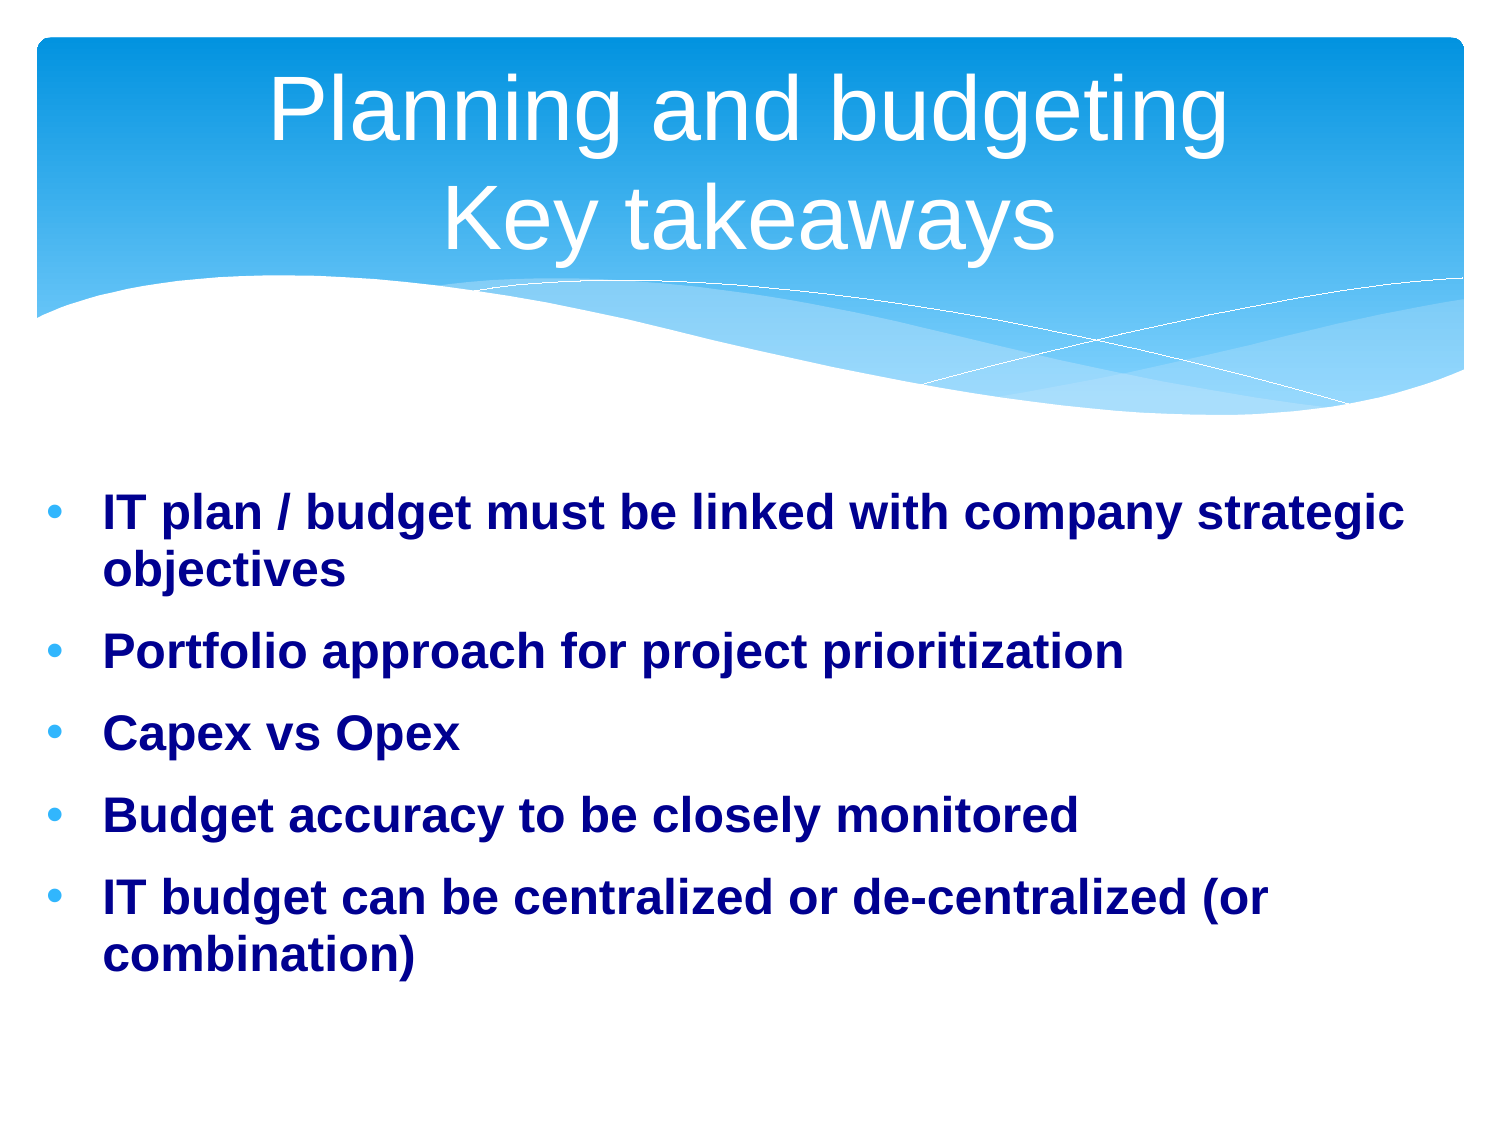

# Planning and budgeting Key takeaways
IT plan / budget must be linked with company strategic objectives
Portfolio approach for project prioritization
Capex vs Opex
Budget accuracy to be closely monitored
IT budget can be centralized or de-centralized (or combination)